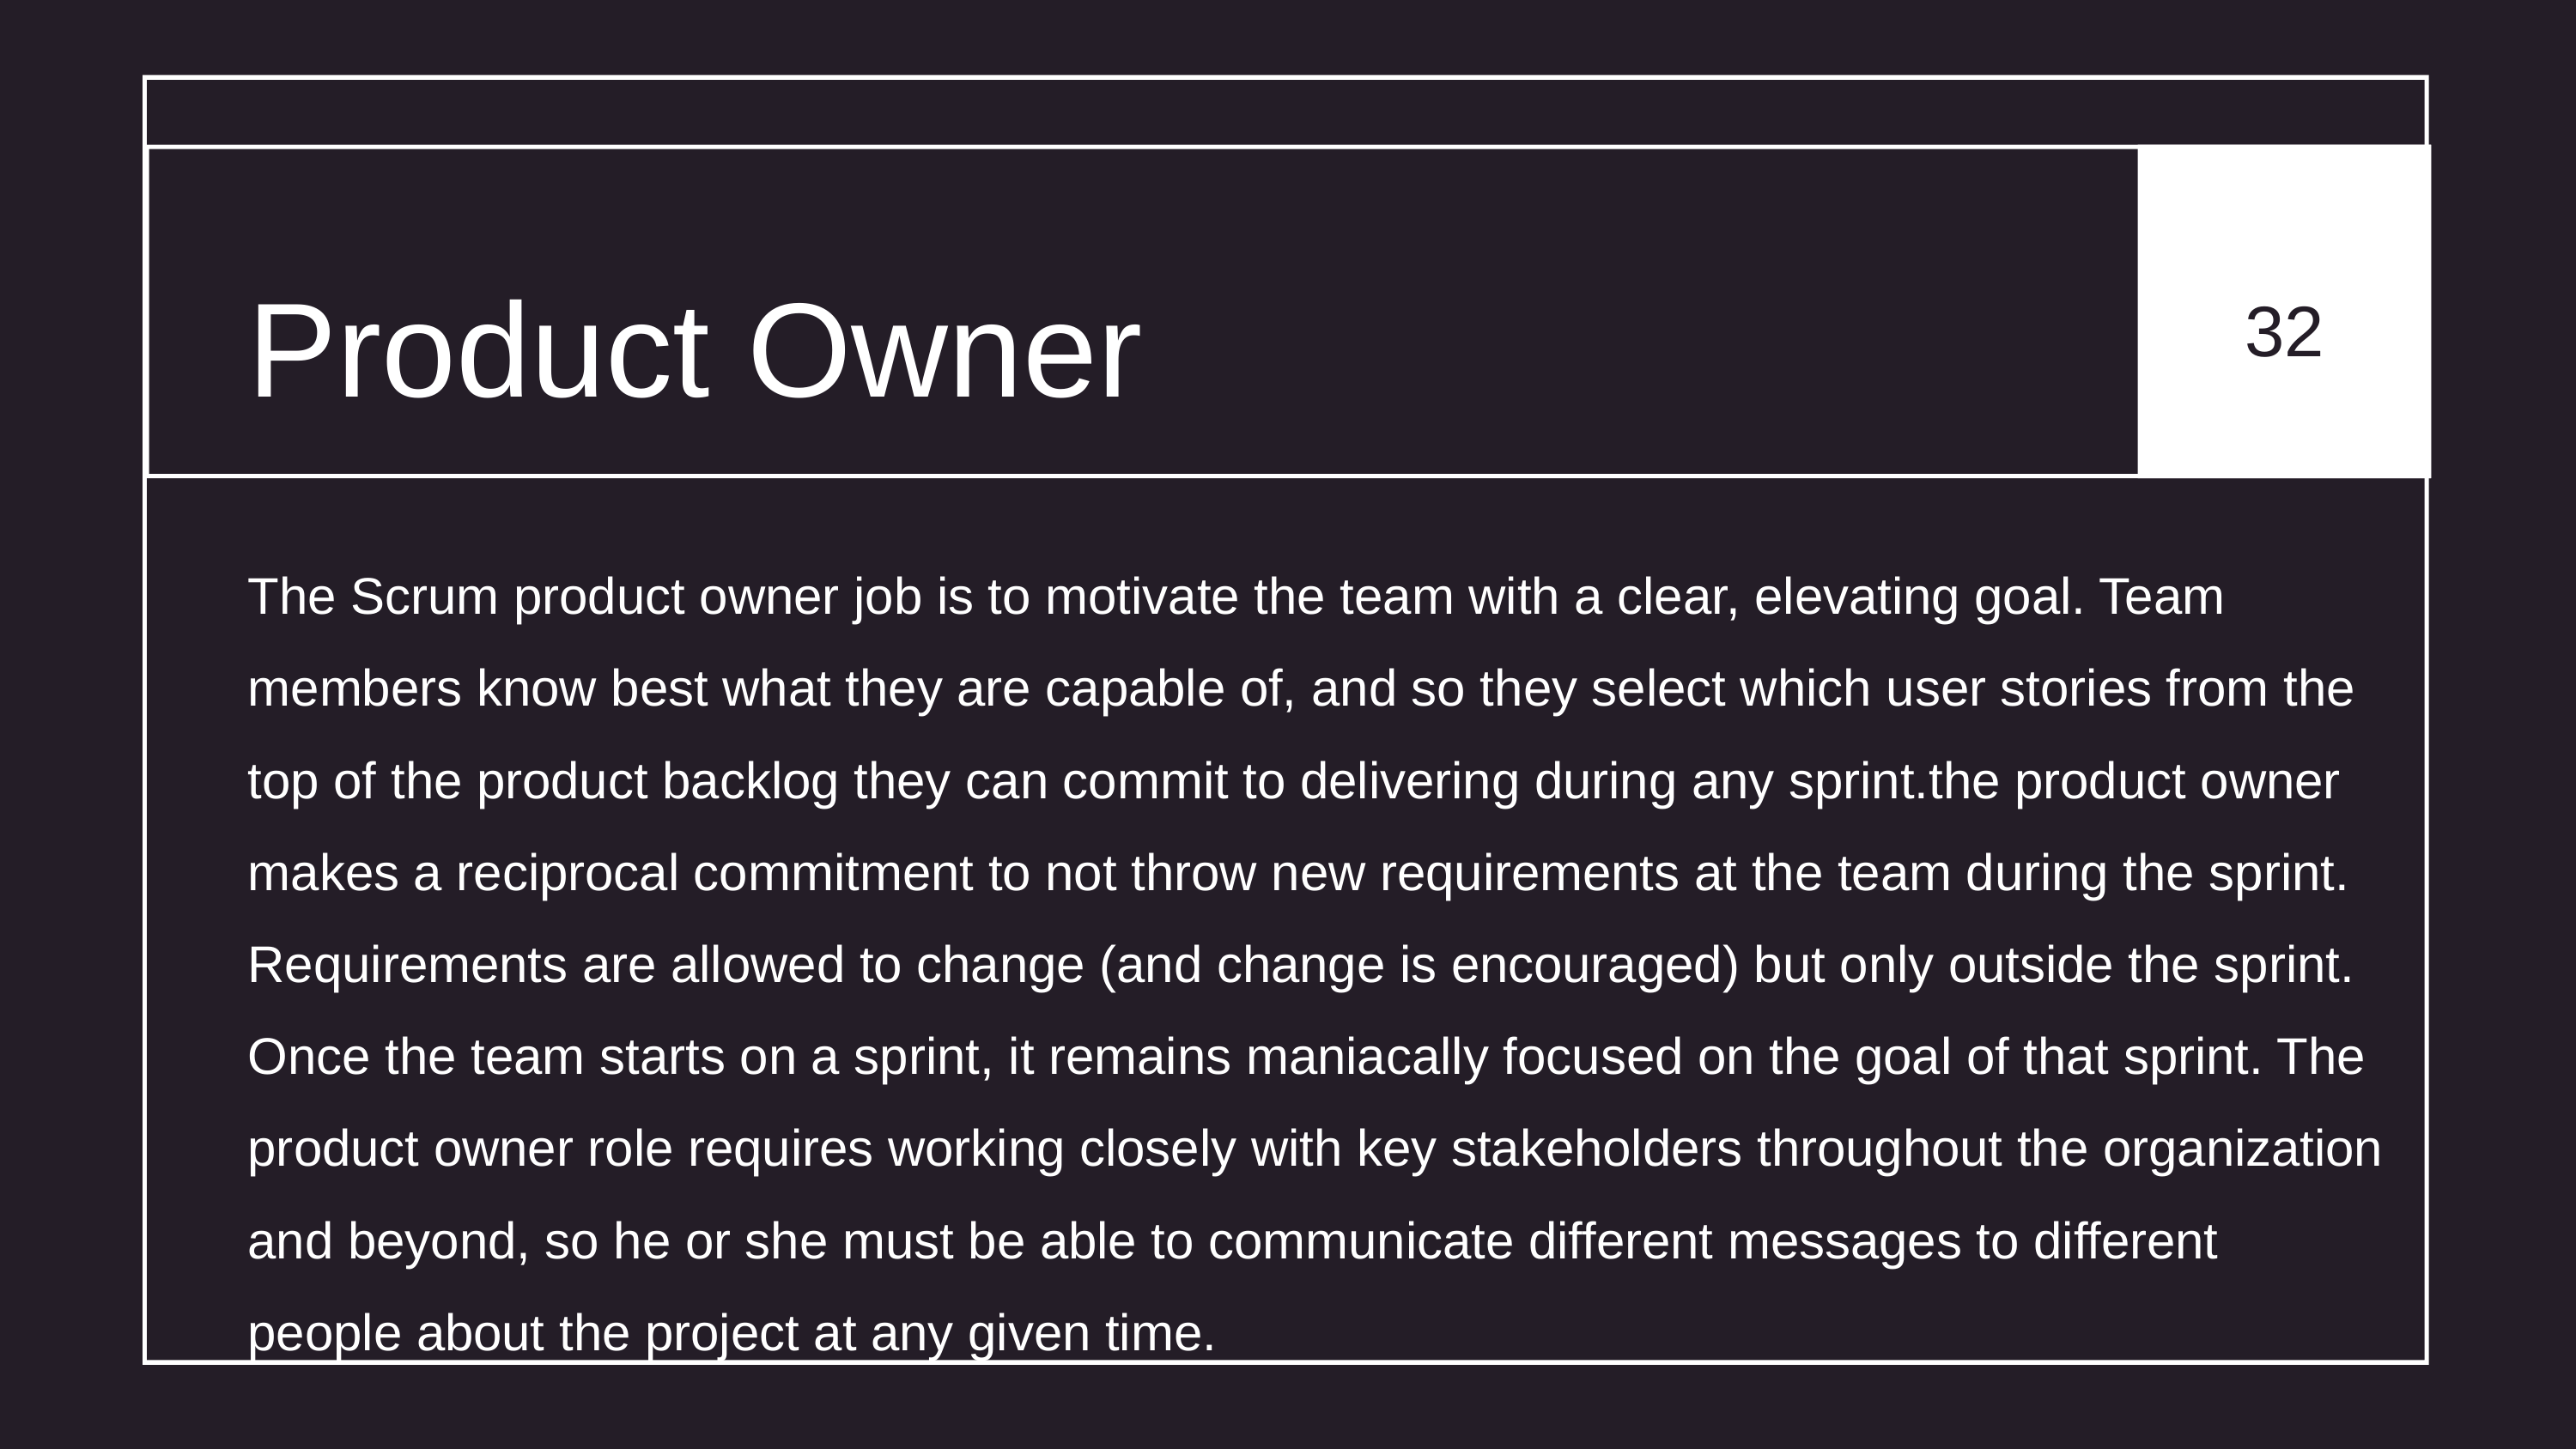

Product Owner
32
The Scrum product owner job is to motivate the team with a clear, elevating goal. Team members know best what they are capable of, and so they select which user stories from the top of the product backlog they can commit to delivering during any sprint.the product owner makes a reciprocal commitment to not throw new requirements at the team during the sprint. Requirements are allowed to change (and change is encouraged) but only outside the sprint. Once the team starts on a sprint, it remains maniacally focused on the goal of that sprint. The product owner role requires working closely with key stakeholders throughout the organization and beyond, so he or she must be able to communicate different messages to different people about the project at any given time.